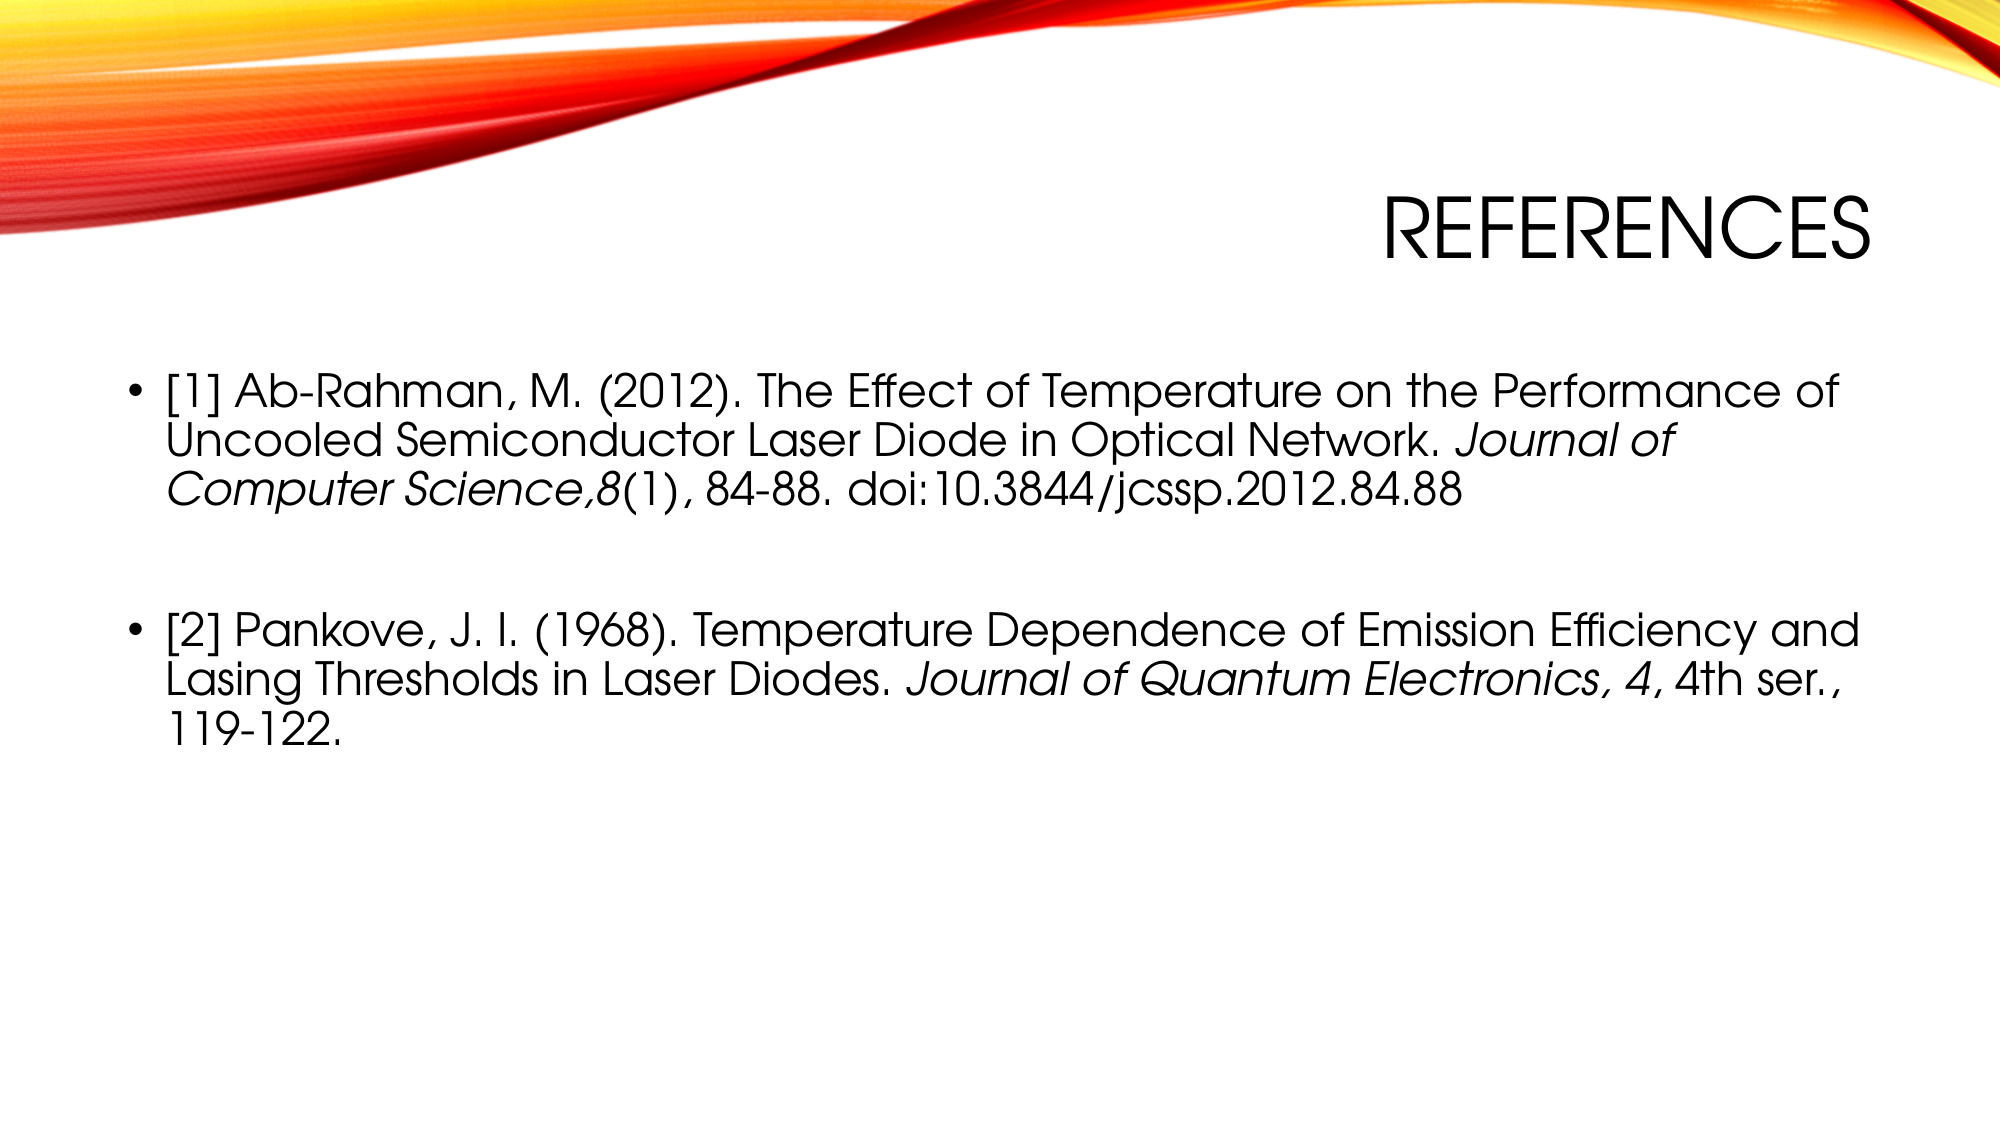

# References
[1] Ab-Rahman, M. (2012). The Effect of Temperature on the Performance of Uncooled Semiconductor Laser Diode in Optical Network. Journal of Computer Science,8(1), 84-88. doi:10.3844/jcssp.2012.84.88

[2] Pankove, J. I. (1968). Temperature Dependence of Emission Efficiency and Lasing Thresholds in Laser Diodes. Journal of Quantum Electronics, 4, 4th ser., 119-122.